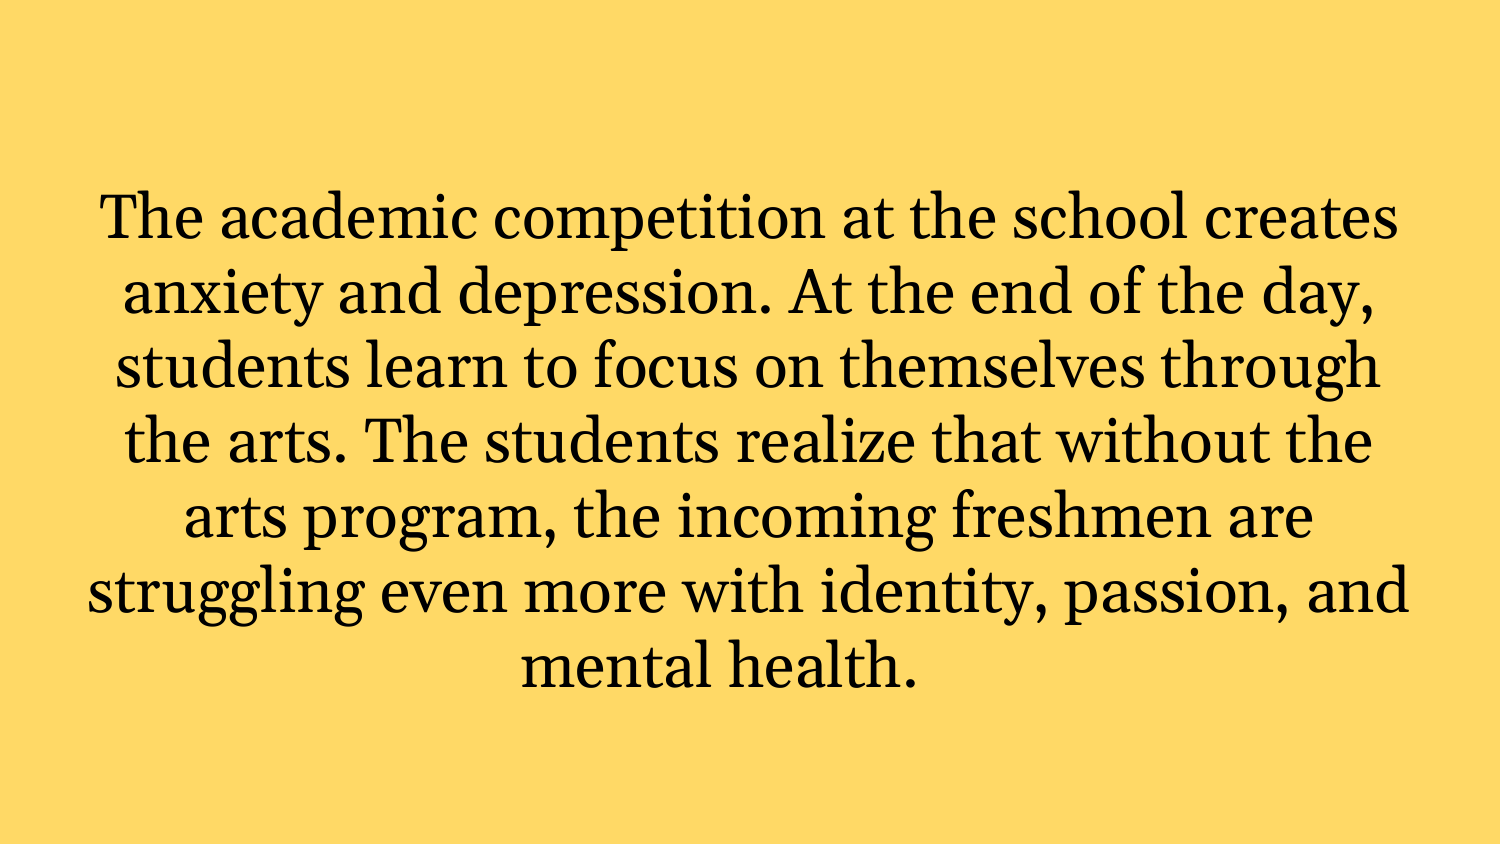

# The academic competition at the school creates anxiety and depression. At the end of the day, students learn to focus on themselves through the arts. The students realize that without the arts program, the incoming freshmen are struggling even more with identity, passion, and mental health.